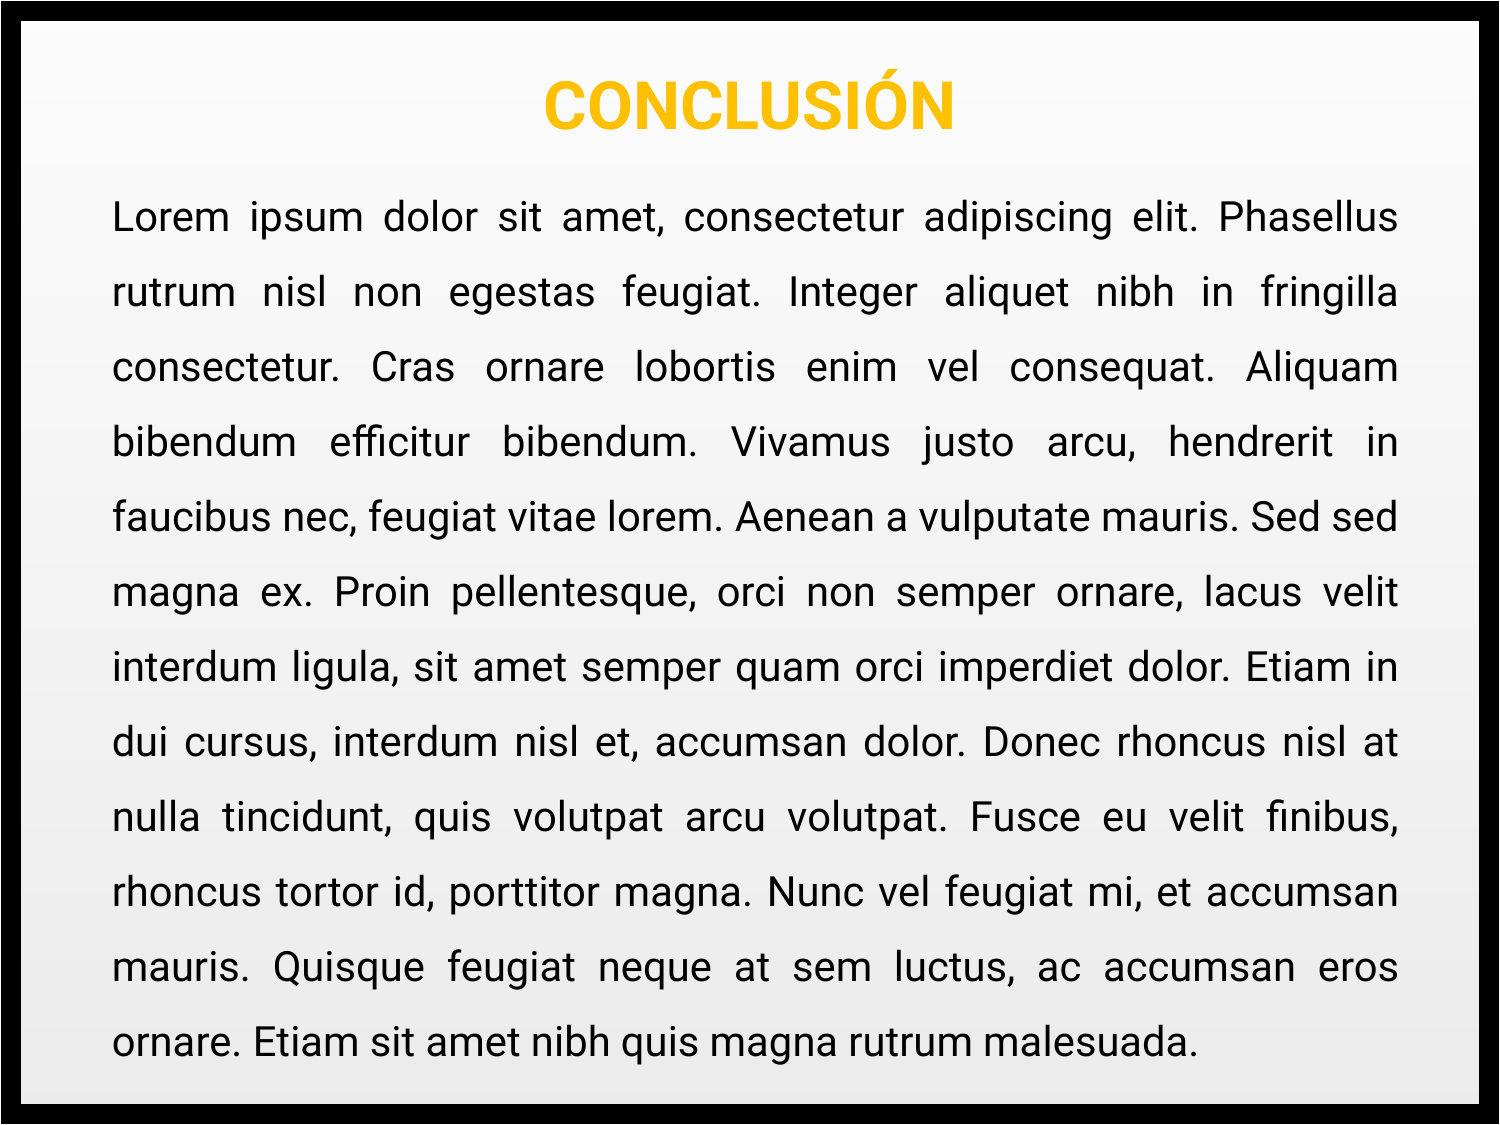

CONCLUSIÓN
Lorem ipsum dolor sit amet, consectetur adipiscing elit. Phasellus rutrum nisl non egestas feugiat. Integer aliquet nibh in fringilla consectetur. Cras ornare lobortis enim vel consequat. Aliquam bibendum efficitur bibendum. Vivamus justo arcu, hendrerit in faucibus nec, feugiat vitae lorem. Aenean a vulputate mauris. Sed sed magna ex. Proin pellentesque, orci non semper ornare, lacus velit interdum ligula, sit amet semper quam orci imperdiet dolor. Etiam in dui cursus, interdum nisl et, accumsan dolor. Donec rhoncus nisl at nulla tincidunt, quis volutpat arcu volutpat. Fusce eu velit finibus, rhoncus tortor id, porttitor magna. Nunc vel feugiat mi, et accumsan mauris. Quisque feugiat neque at sem luctus, ac accumsan eros ornare. Etiam sit amet nibh quis magna rutrum malesuada.